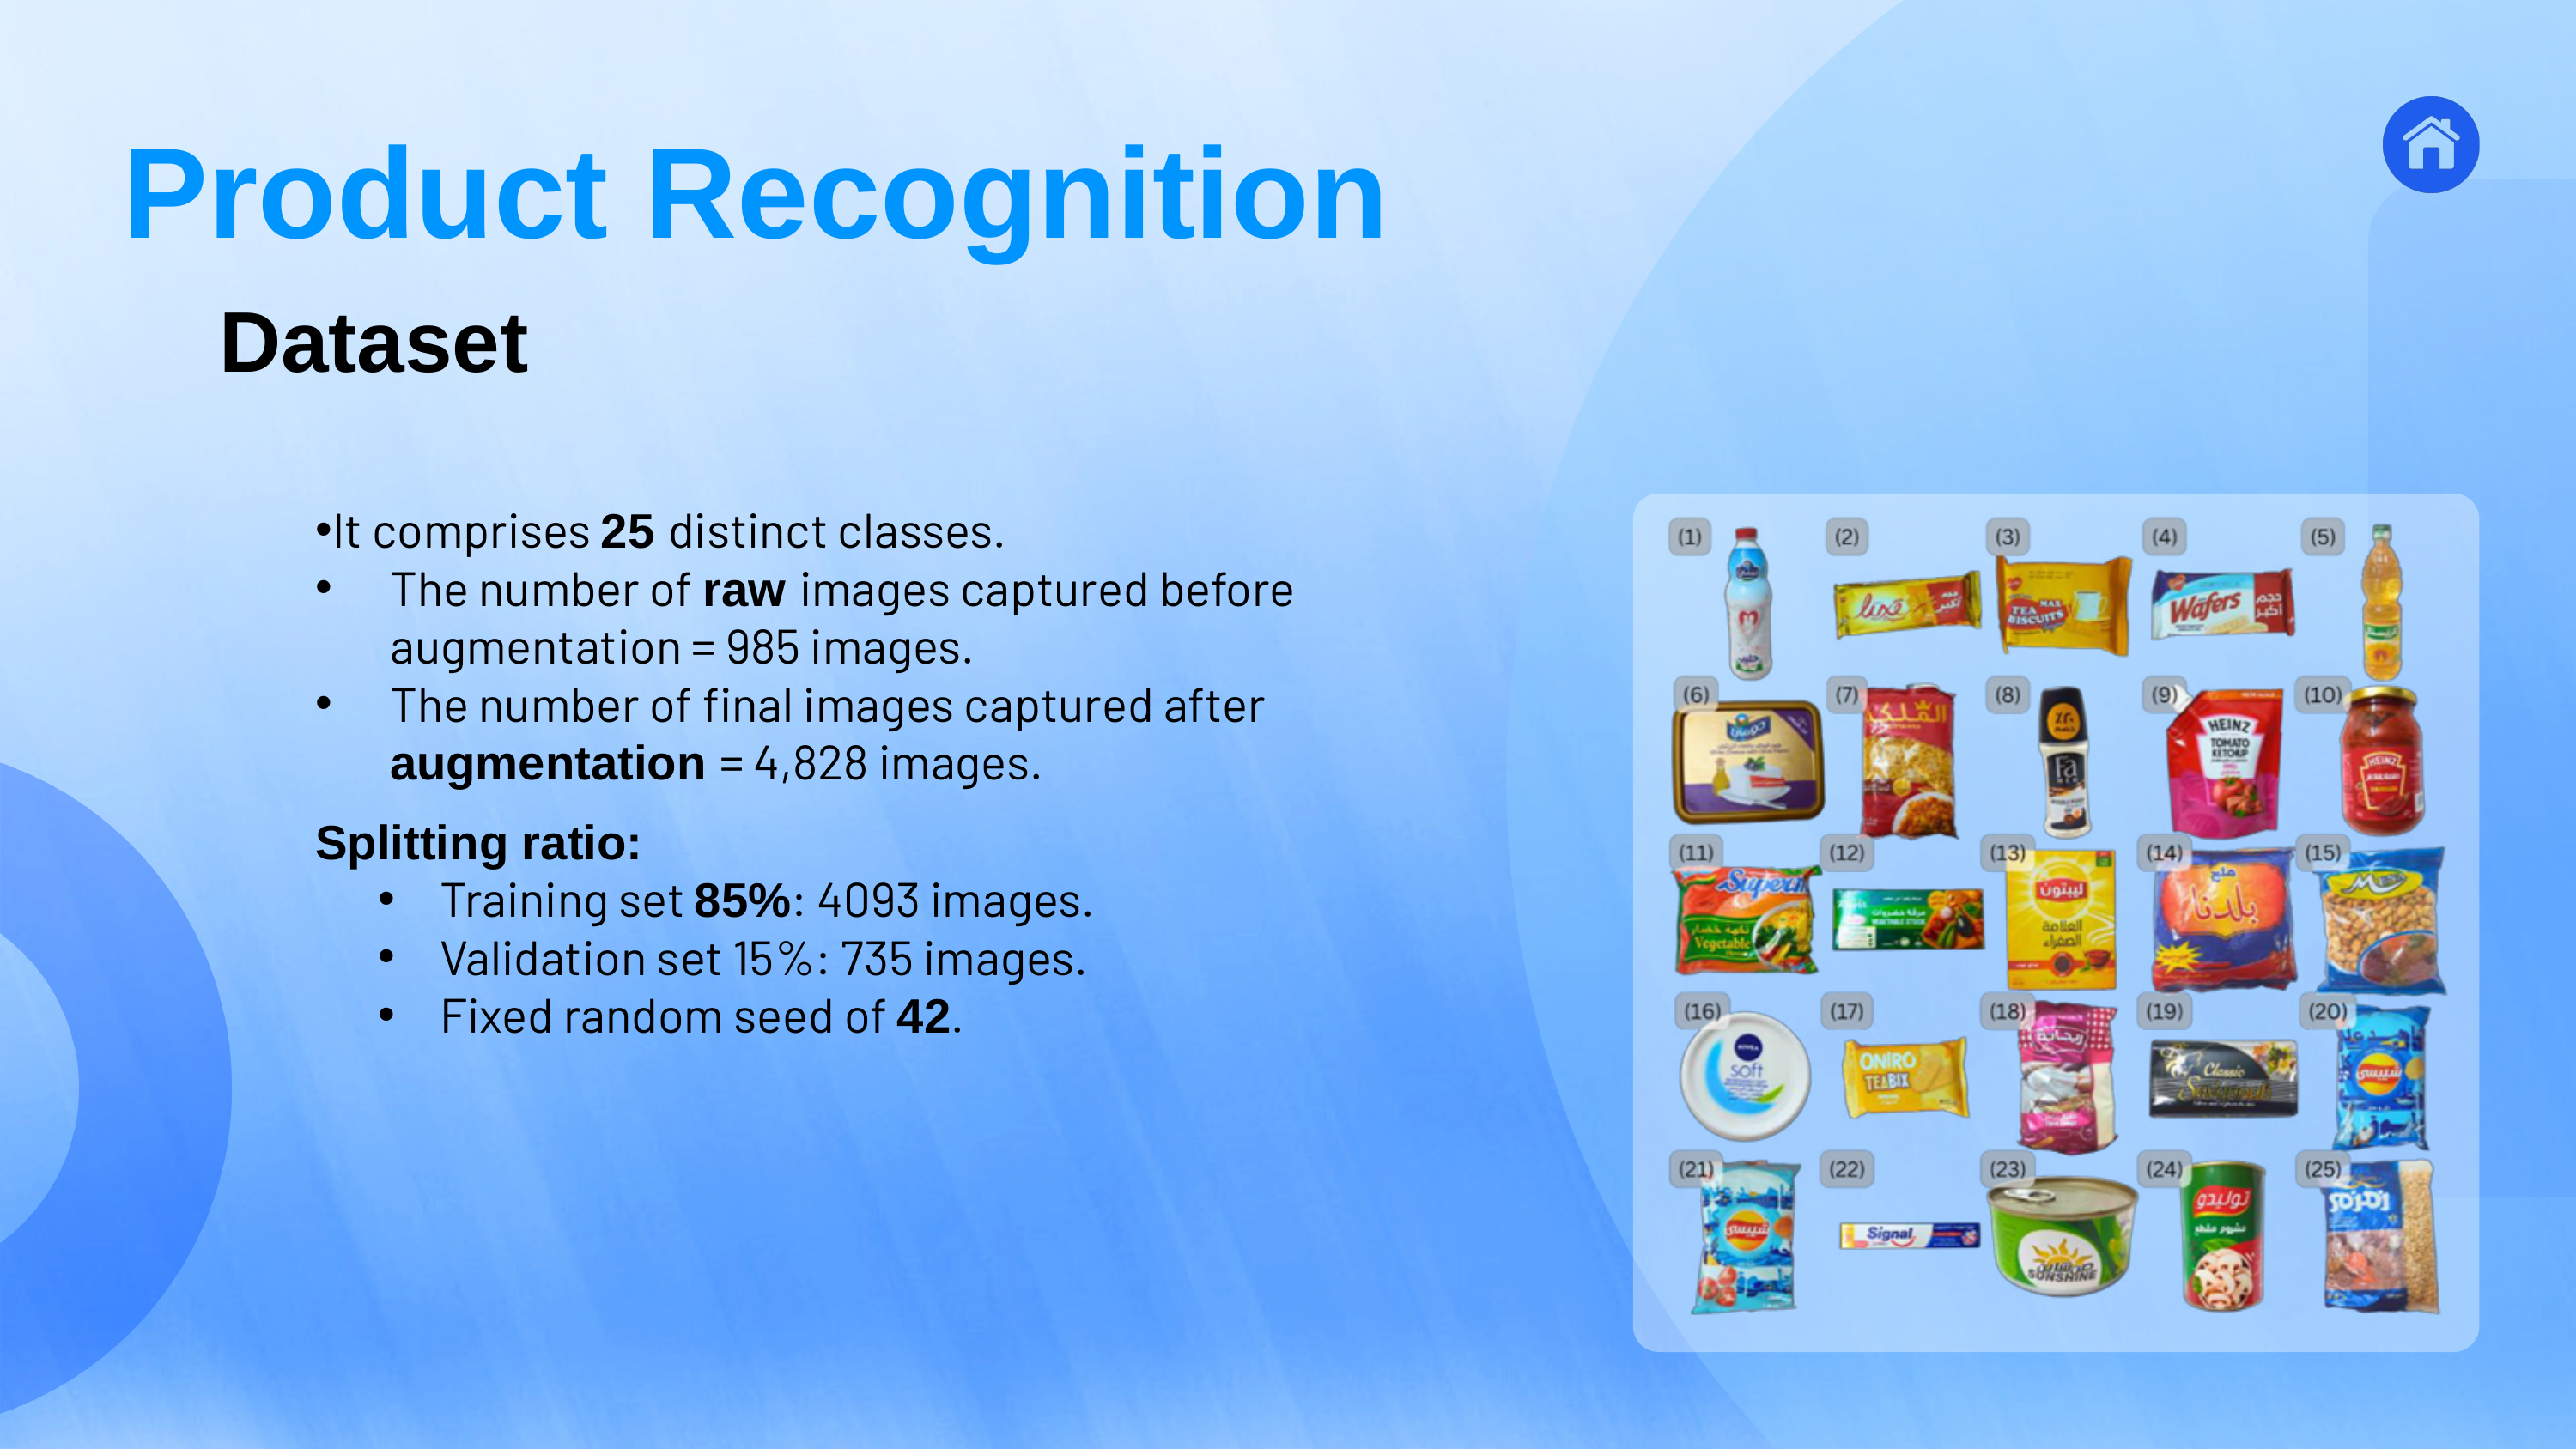

Product Recognition
6
Product
Recognition
Dataset

It comprises 25 distinct classes.
The number of raw images captured before augmentation = 985 images.
The number of final images captured after augmentation = 4,828 images.
Splitting ratio:
Training set 85%: 4093 images.
Validation set 15%: 735 images.
Fixed random seed of 42.

3
Ros &
Kinematics
4
Mapping &
Navigation
5
Person
Tracking
7
Wireless
Comm
1
Introduction
2
Application
CONTENT